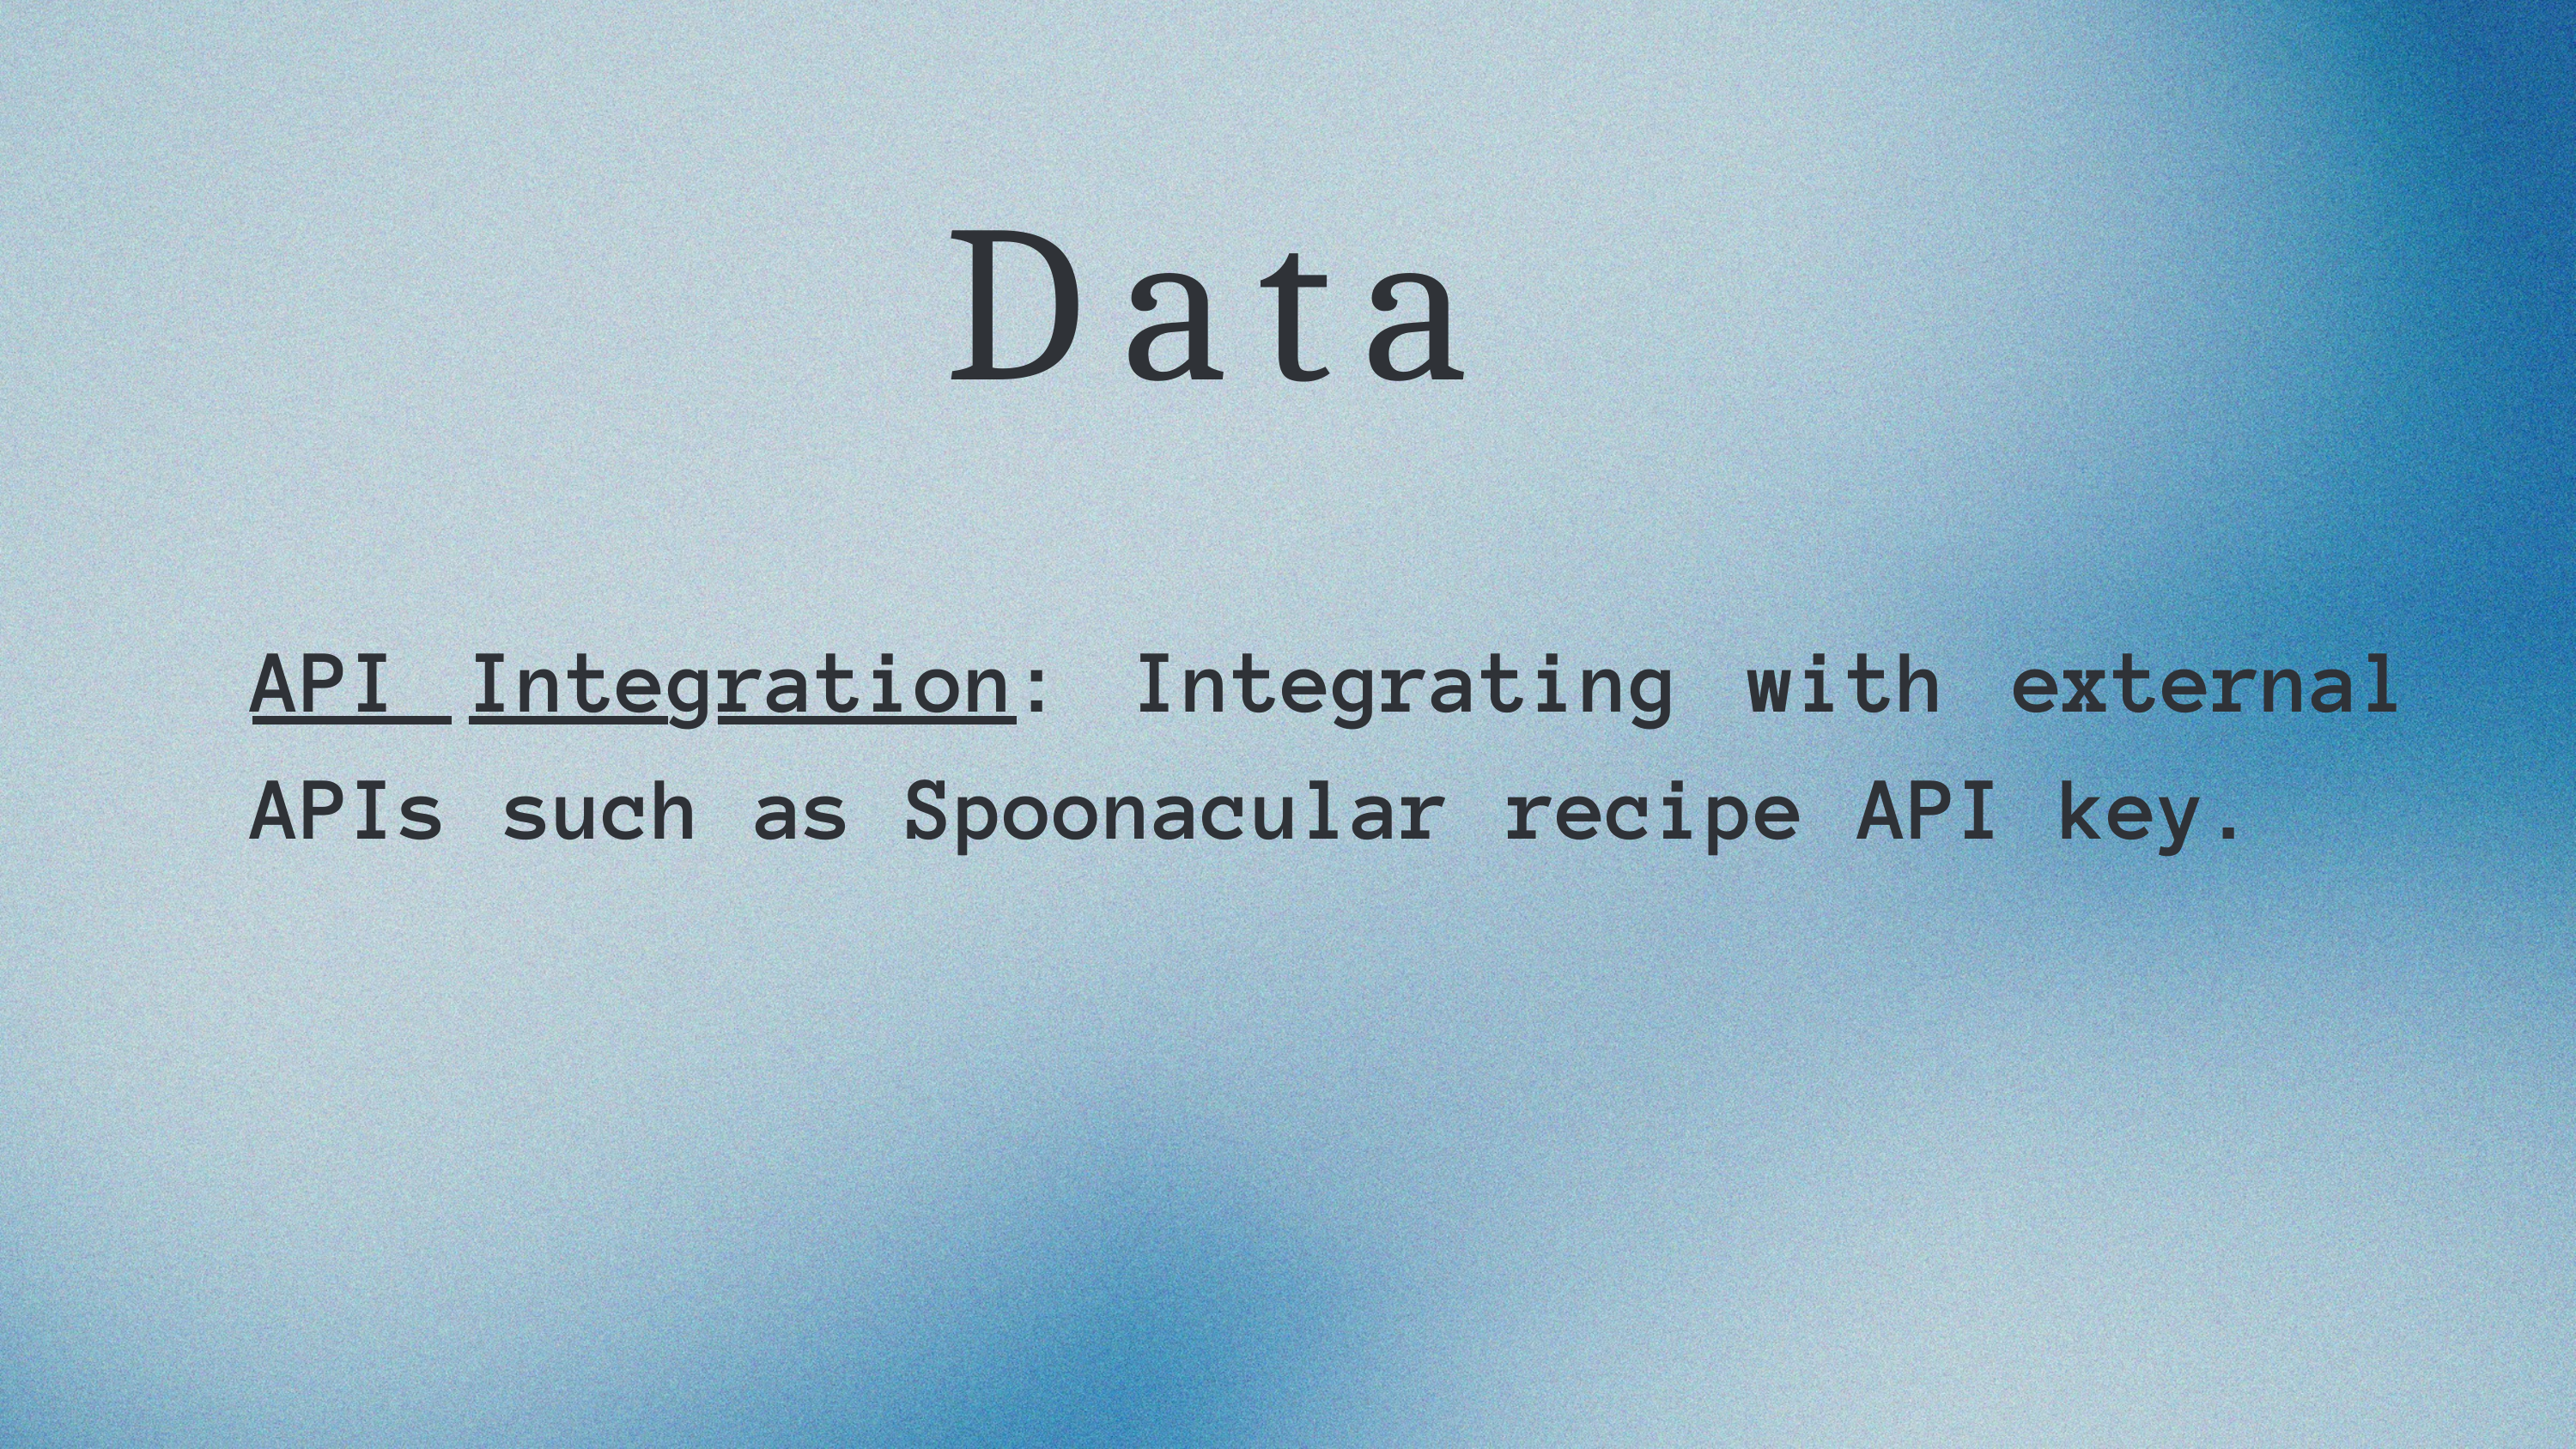

# Data
API Integration: Integrating with external APIs	such	as	Spoonacular	recipe	API	key.